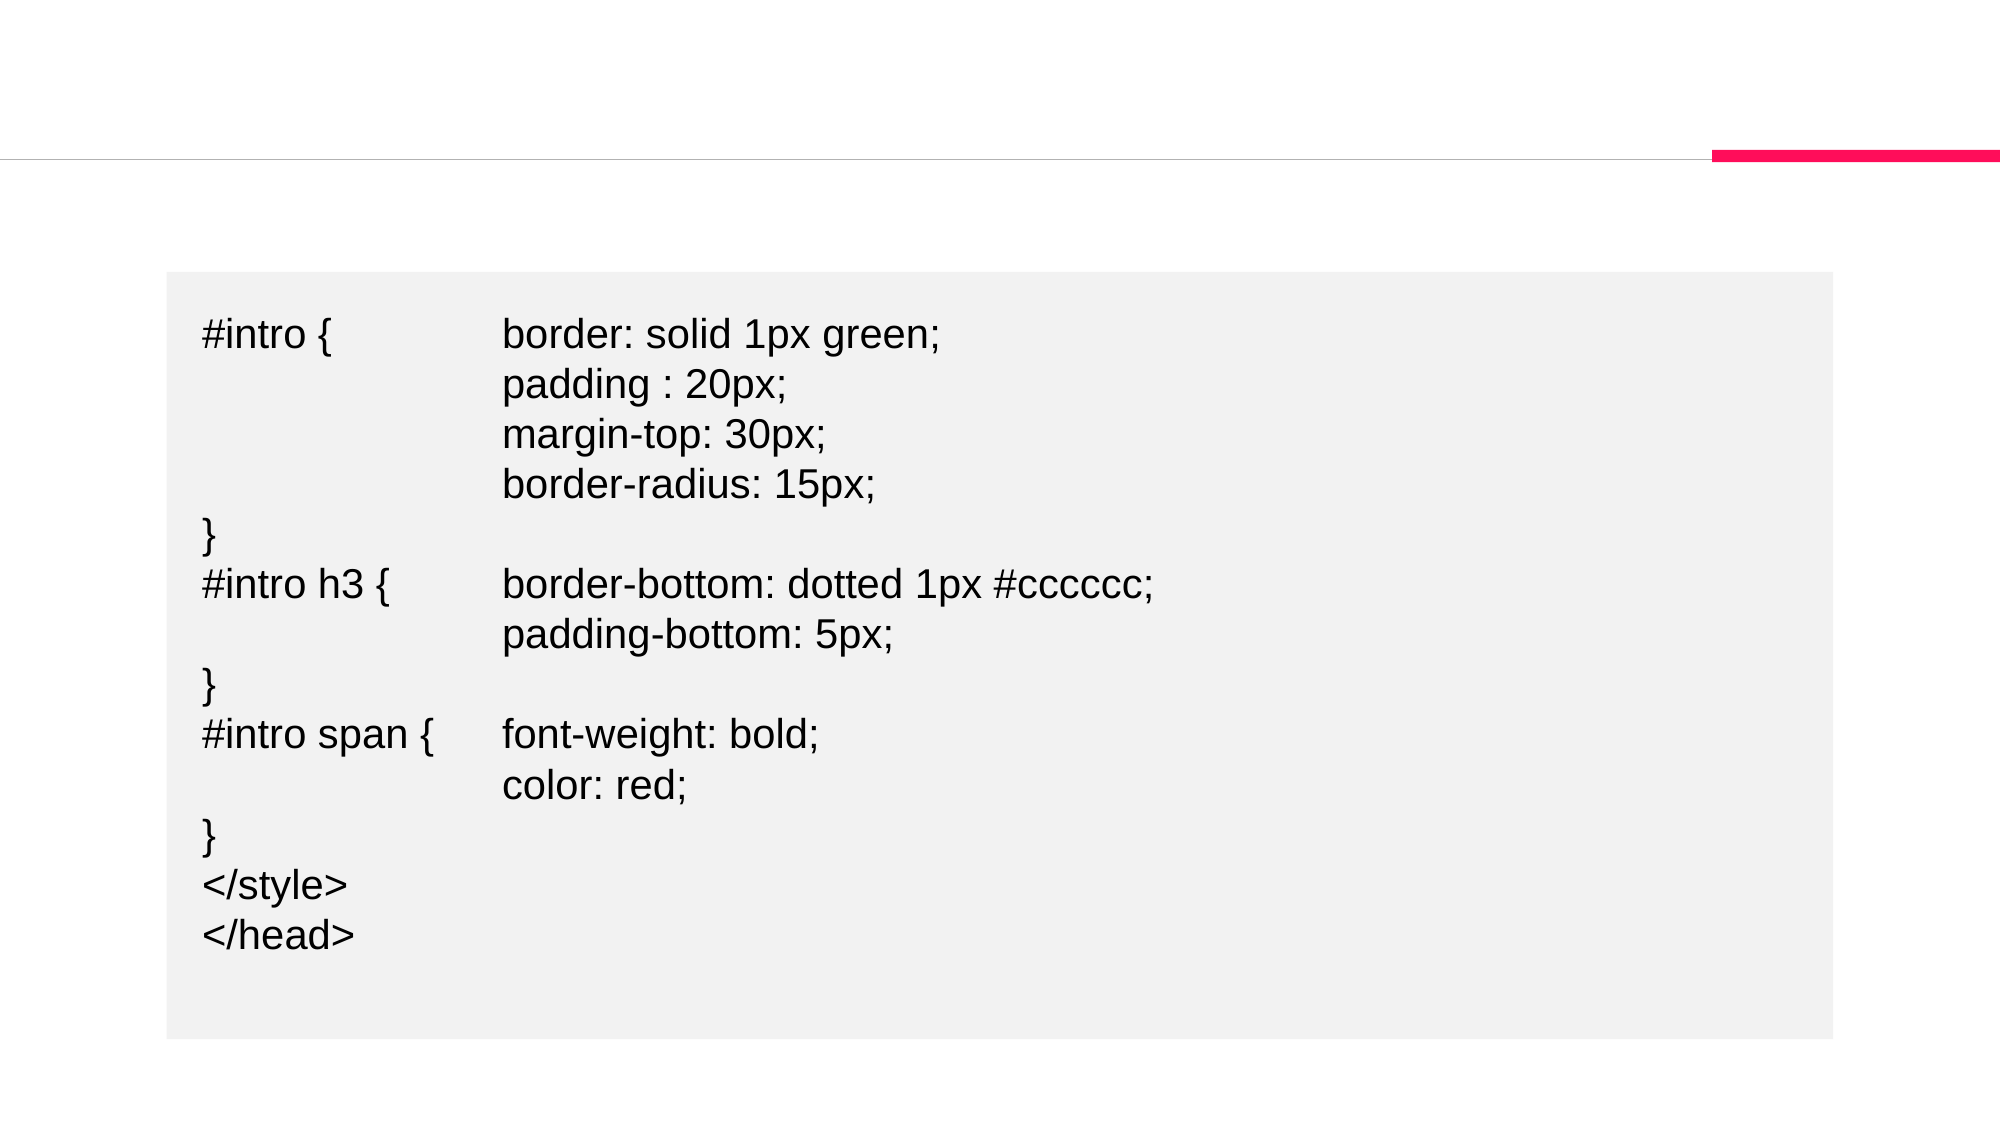

#intro {		border: solid 1px green;
		padding : 20px;
		margin-top: 30px;
		border-radius: 15px;
}
#intro h3 {	border-bottom: dotted 1px #cccccc;
		padding-bottom: 5px;
}
#intro span {	font-weight: bold;
		color: red;
}
</style>
</head>